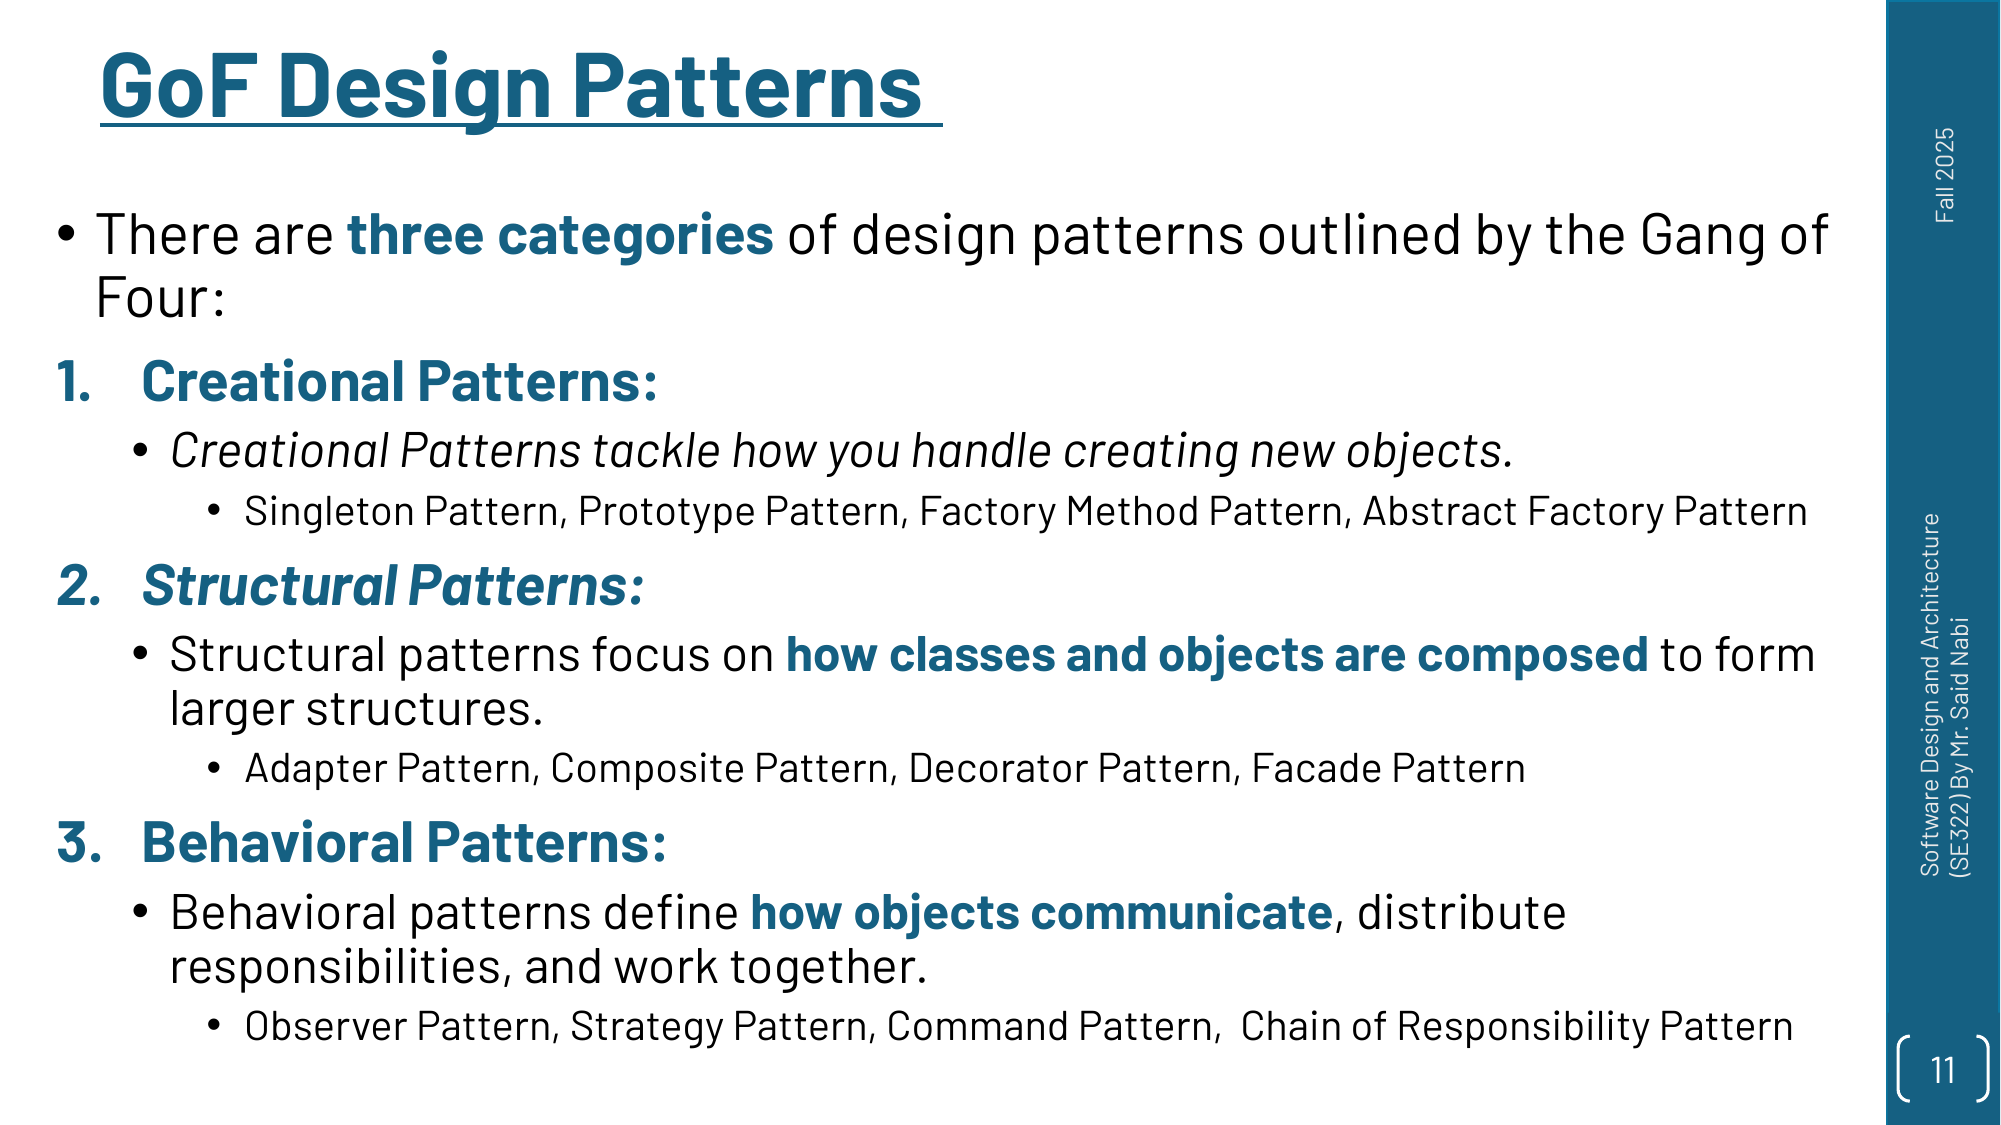

GoF Design Patterns

There are three categories of design patterns outlined by the Gang of Four:
Creational Patterns:
Creational Patterns tackle how you handle creating new objects.
Singleton Pattern, Prototype Pattern, Factory Method Pattern, Abstract Factory Pattern
Structural Patterns:
Structural patterns focus on how classes and objects are composed to form larger structures.
Adapter Pattern, Composite Pattern, Decorator Pattern, Facade Pattern
Behavioral Patterns:
Behavioral patterns define how objects communicate, distribute responsibilities, and work together.
Observer Pattern, Strategy Pattern, Command Pattern,  Chain of Responsibility Pattern